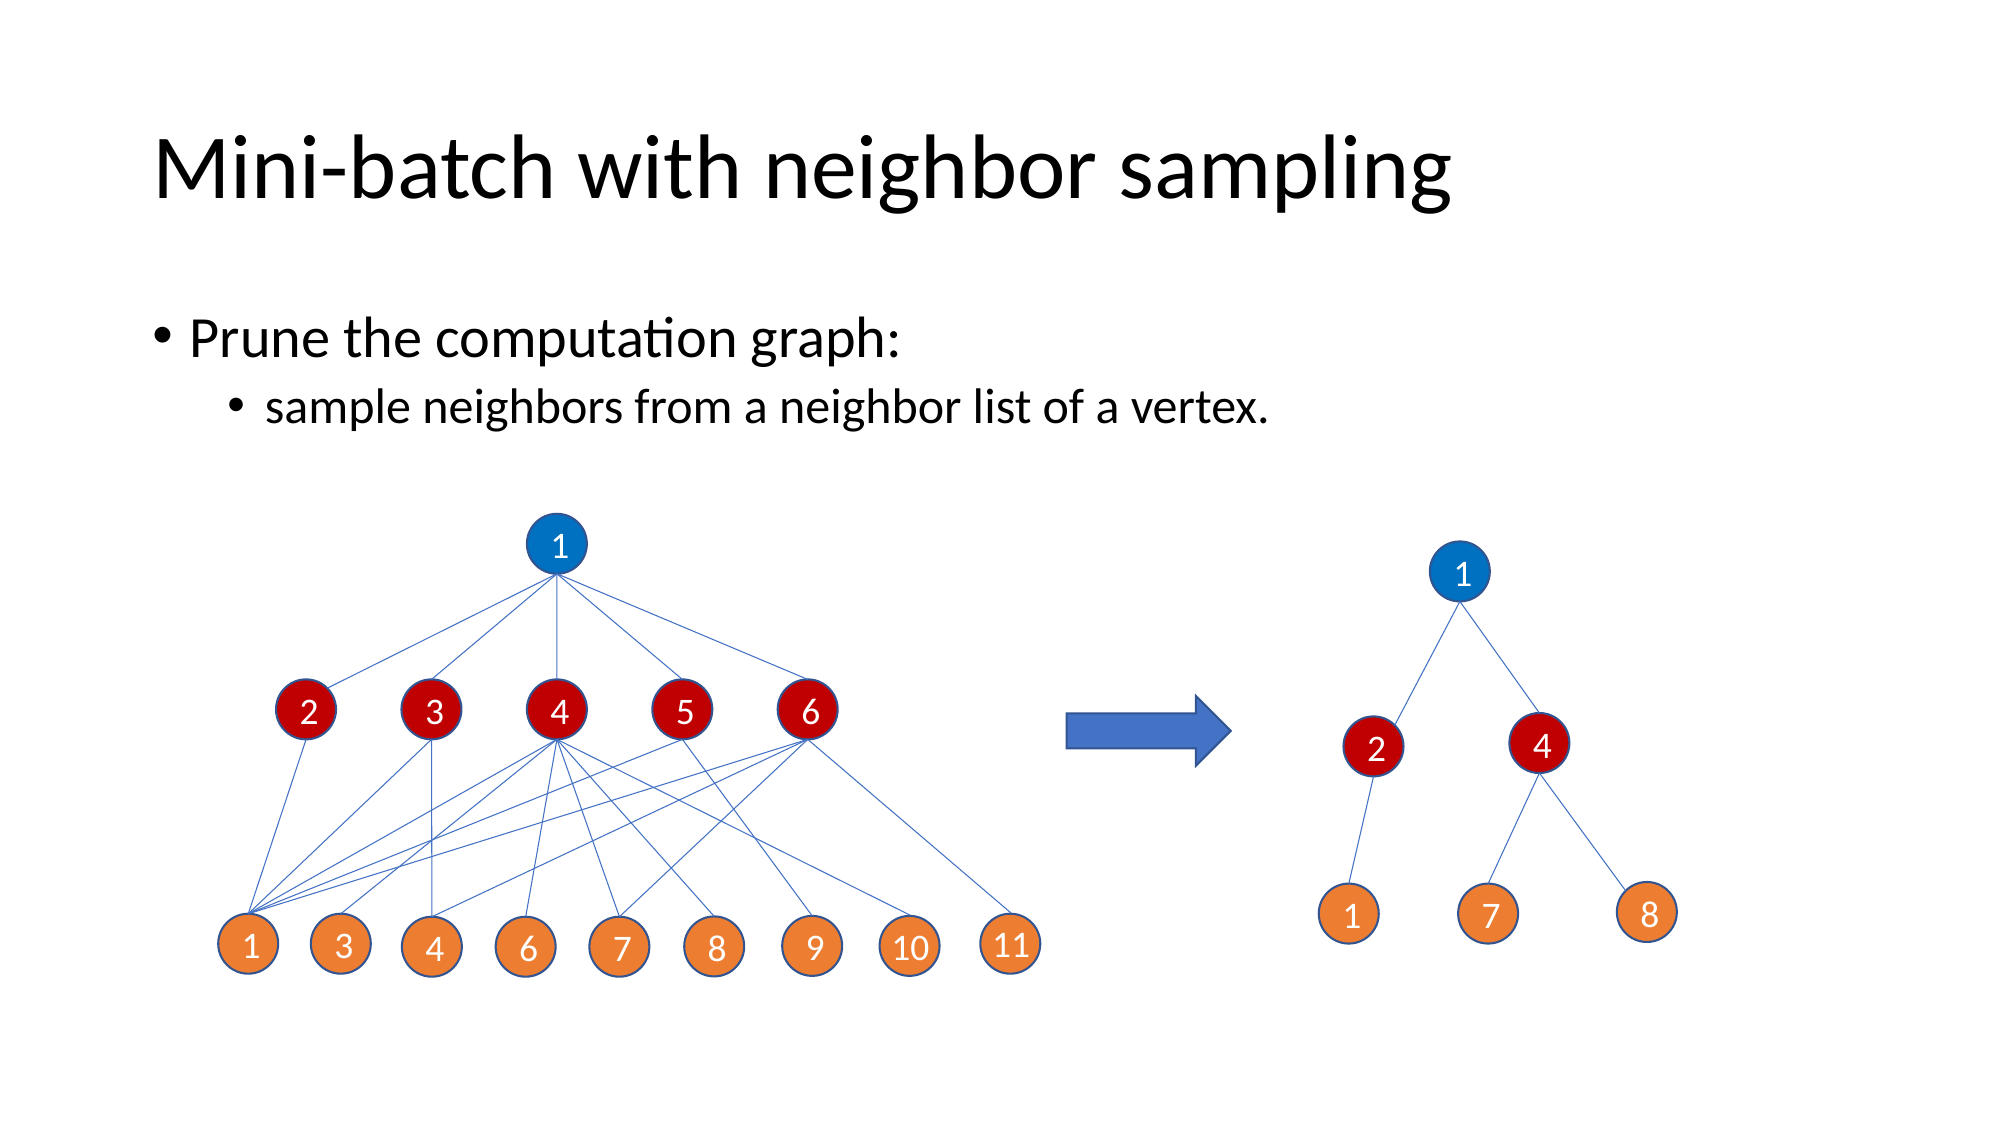

# Mini-batch with neighbor sampling
Prune the computation graph:
sample neighbors from a neighbor list of a vertex.
1
2
3
4
5
6
11

1
3
10

9
8
4
6
7
1
4
2
8
1
7